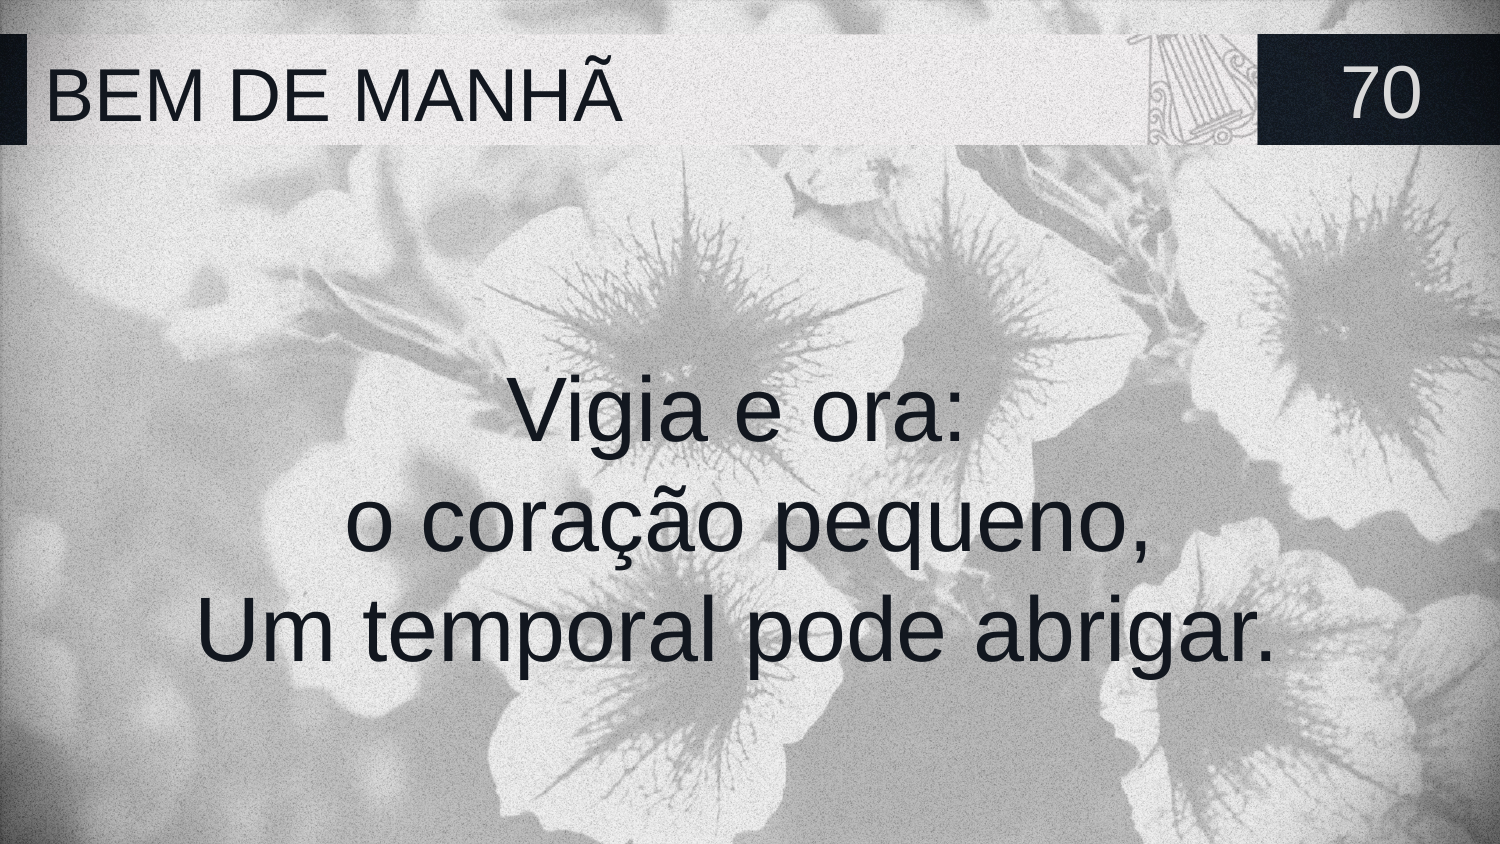

# BEM DE MANHÃ
70
Vigia e ora:
o coração pequeno,
Um temporal pode abrigar.